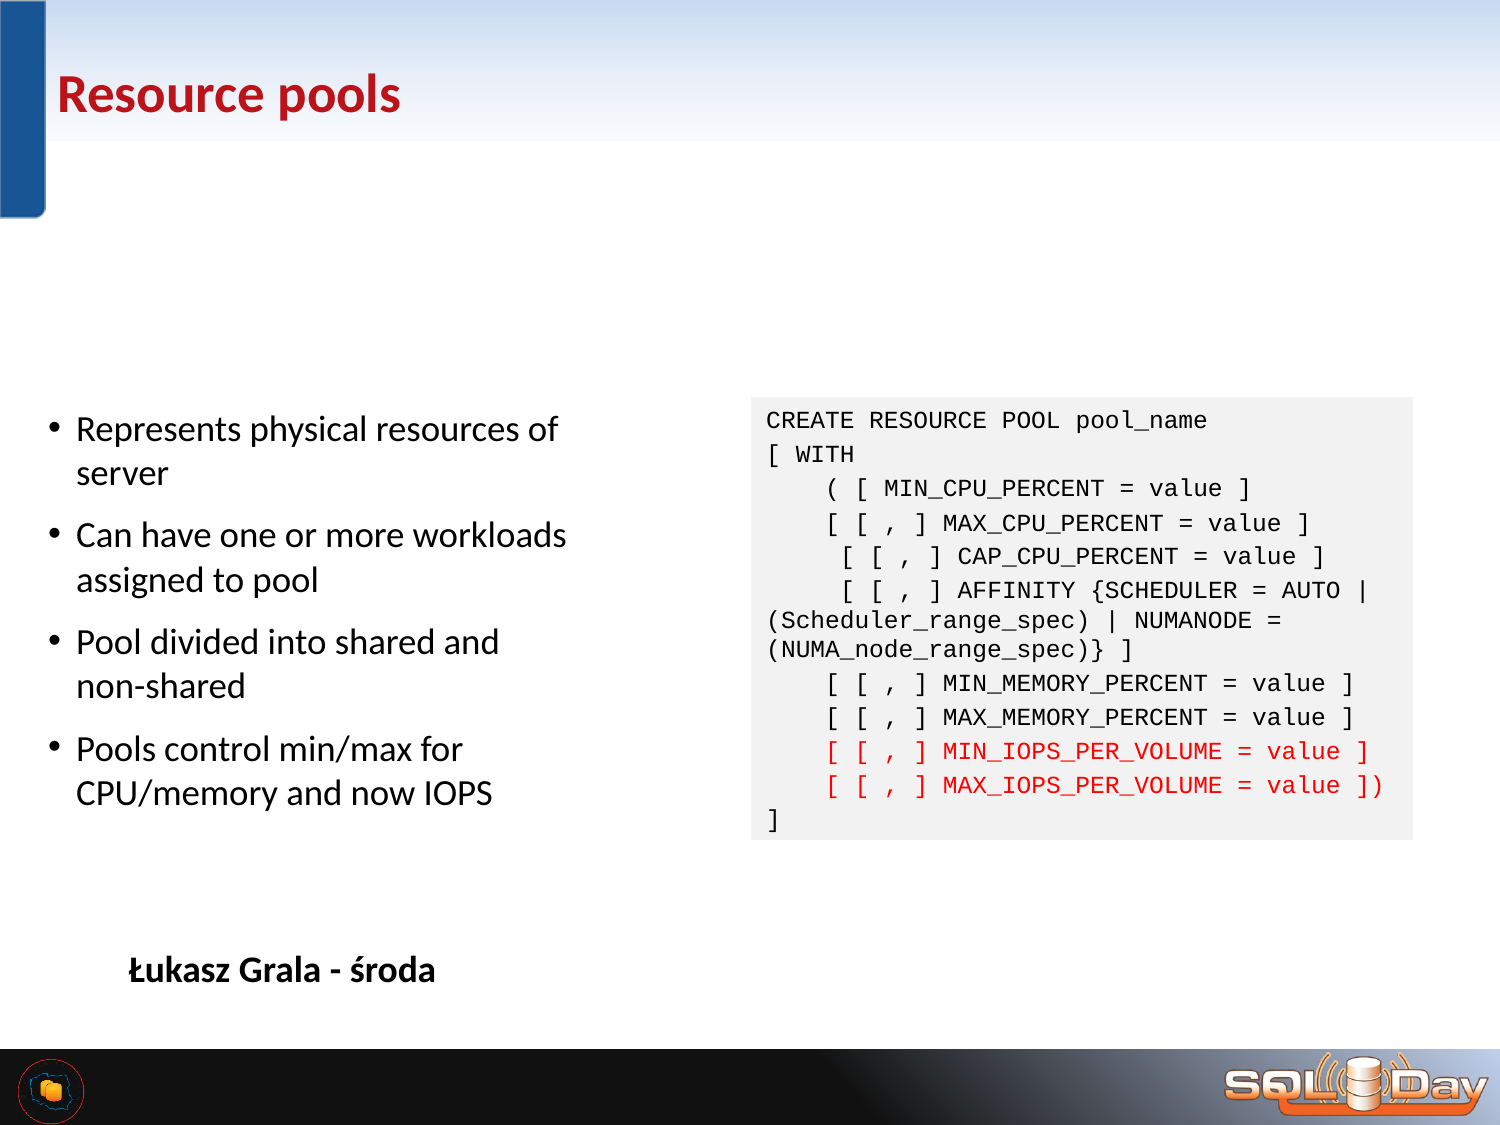

# Resource pools
Represents physical resources of server
Can have one or more workloads assigned to pool
Pool divided into shared and non-shared
Pools control min/max for CPU/memory and now IOPS
CREATE RESOURCE POOL pool_name
[ WITH
    ( [ MIN_CPU_PERCENT = value ]
    [ [ , ] MAX_CPU_PERCENT = value ]
     [ [ , ] CAP_CPU_PERCENT = value ]
     [ [ , ] AFFINITY {SCHEDULER = AUTO | (Scheduler_range_spec) | NUMANODE = (NUMA_node_range_spec)} ]
    [ [ , ] MIN_MEMORY_PERCENT = value ]
    [ [ , ] MAX_MEMORY_PERCENT = value ]
    [ [ , ] MIN_IOPS_PER_VOLUME = value ]
    [ [ , ] MAX_IOPS_PER_VOLUME = value ])
]
Łukasz Grala - środa